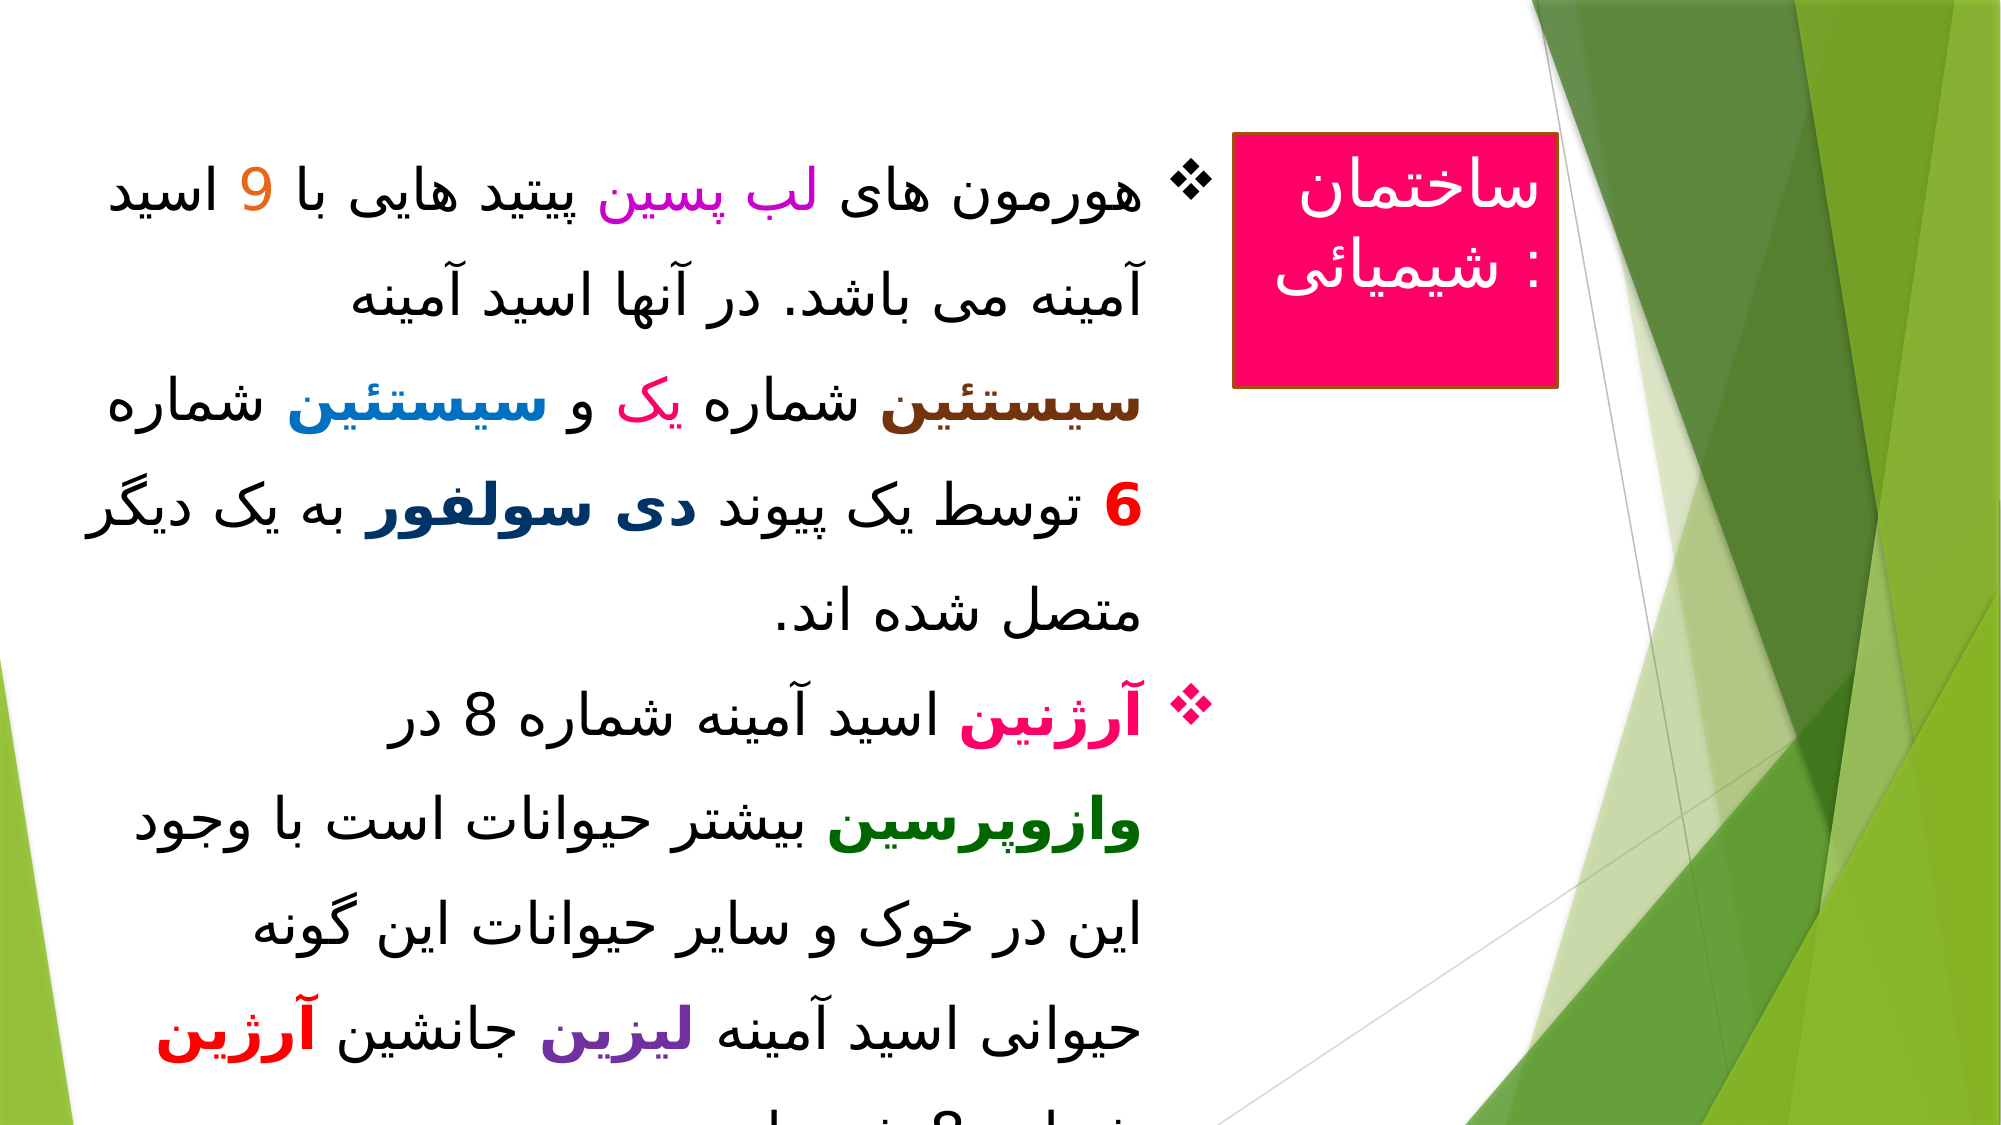

هورمون های لب پسین پیتید هایی با 9 اسید آمینه می باشد. در آنها اسید آمینه سیستئین شماره یک و سیستئین شماره 6 توسط یک پیوند دی سولفور به یک دیگر متصل شده اند.
آرژنین اسید آمینه شماره 8 در وازوپرسین بیشتر حیوانات است با وجود این در خوک و سایر حیوانات این گونه حیوانی اسید آمینه لیزین جانشین آرژین شماره 8 شده است.

ساختمان شیمیائی :